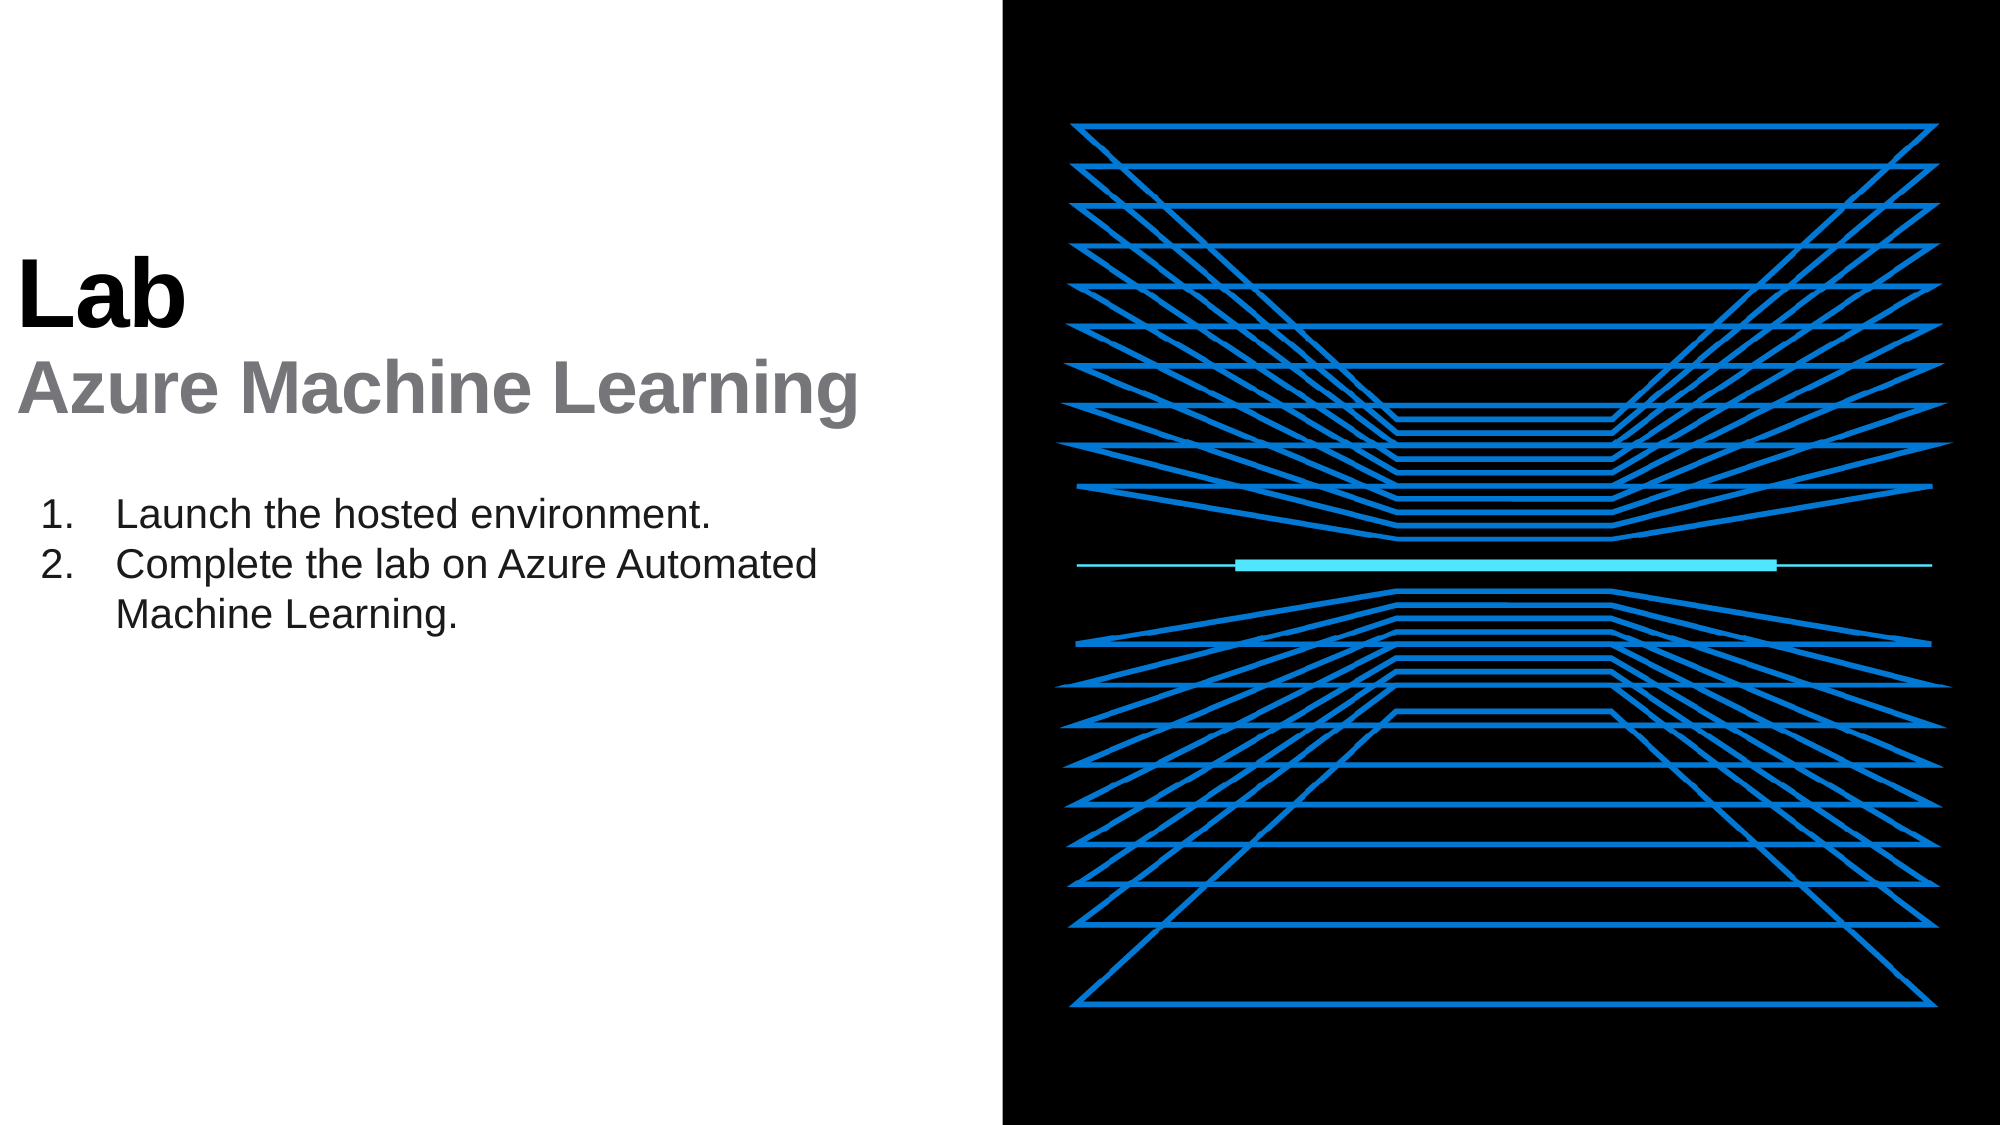

# Lab Azure Machine Learning
Launch the hosted environment.
Complete the lab on Azure Automated Machine Learning.